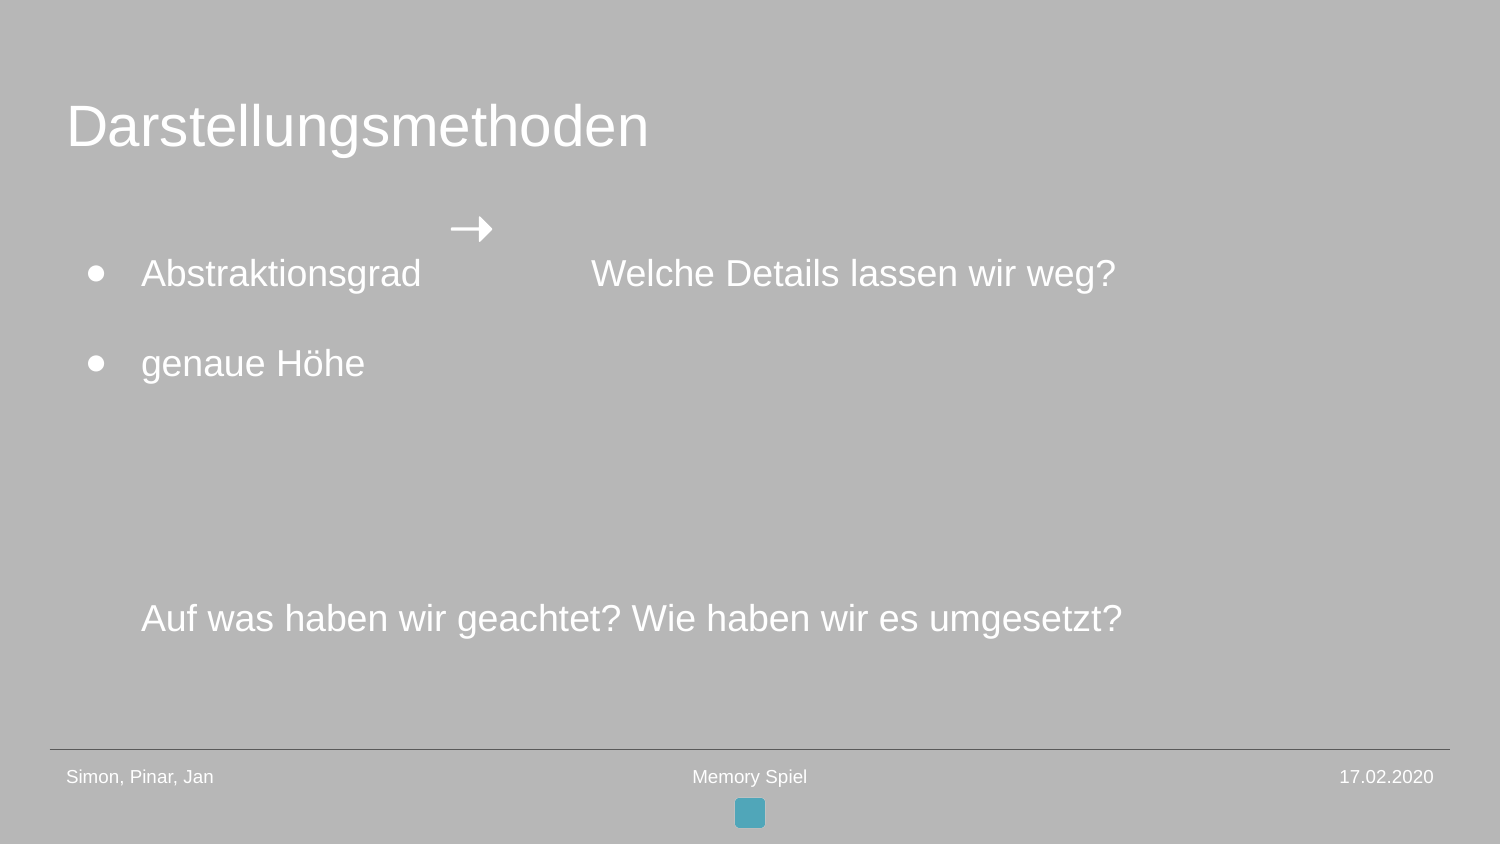

# Darstellungsmethoden
Abstraktionsgrad		Welche Details lassen wir weg?
genaue Höhe

Auf was haben wir geachtet? Wie haben wir es umgesetzt?